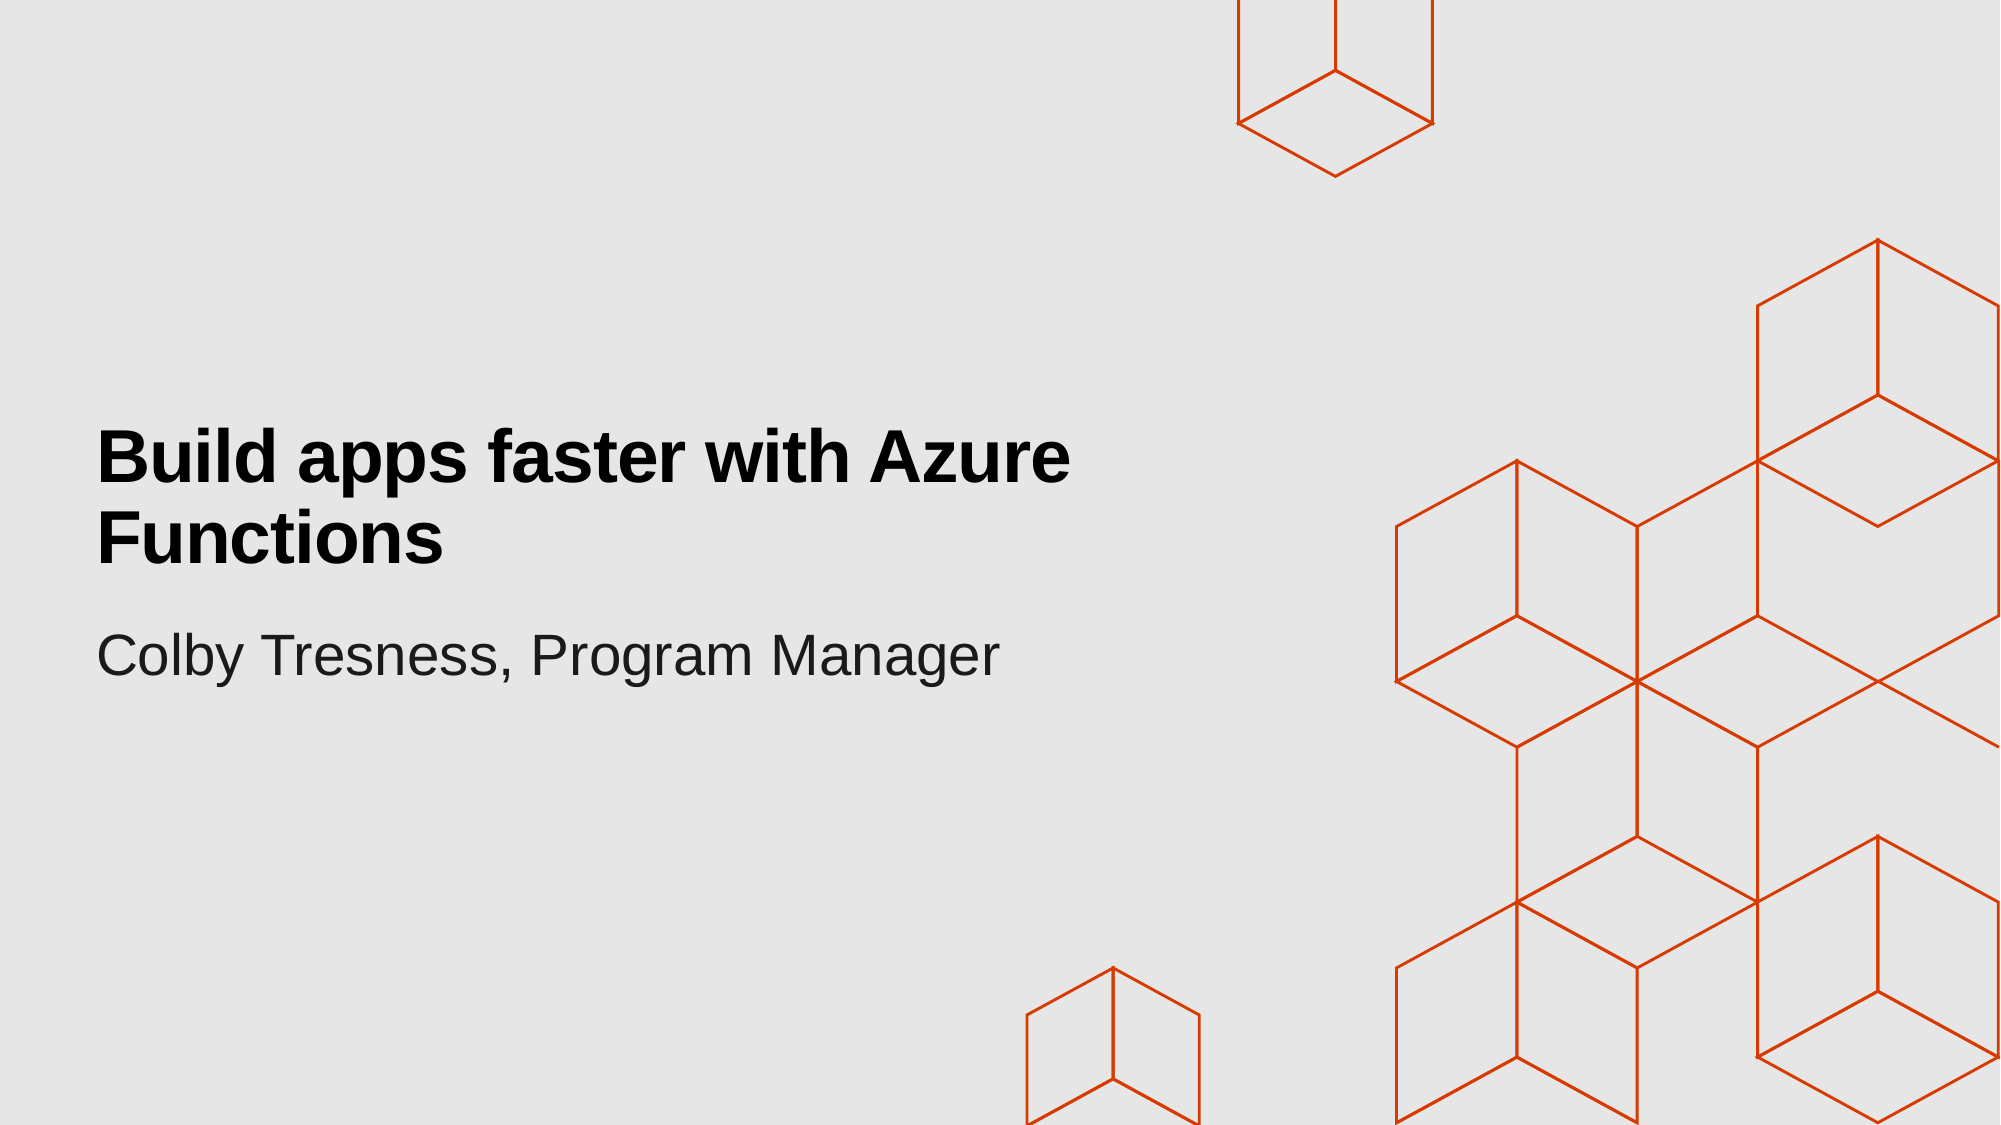

# Build apps faster with Azure Functions
Colby Tresness, Program Manager